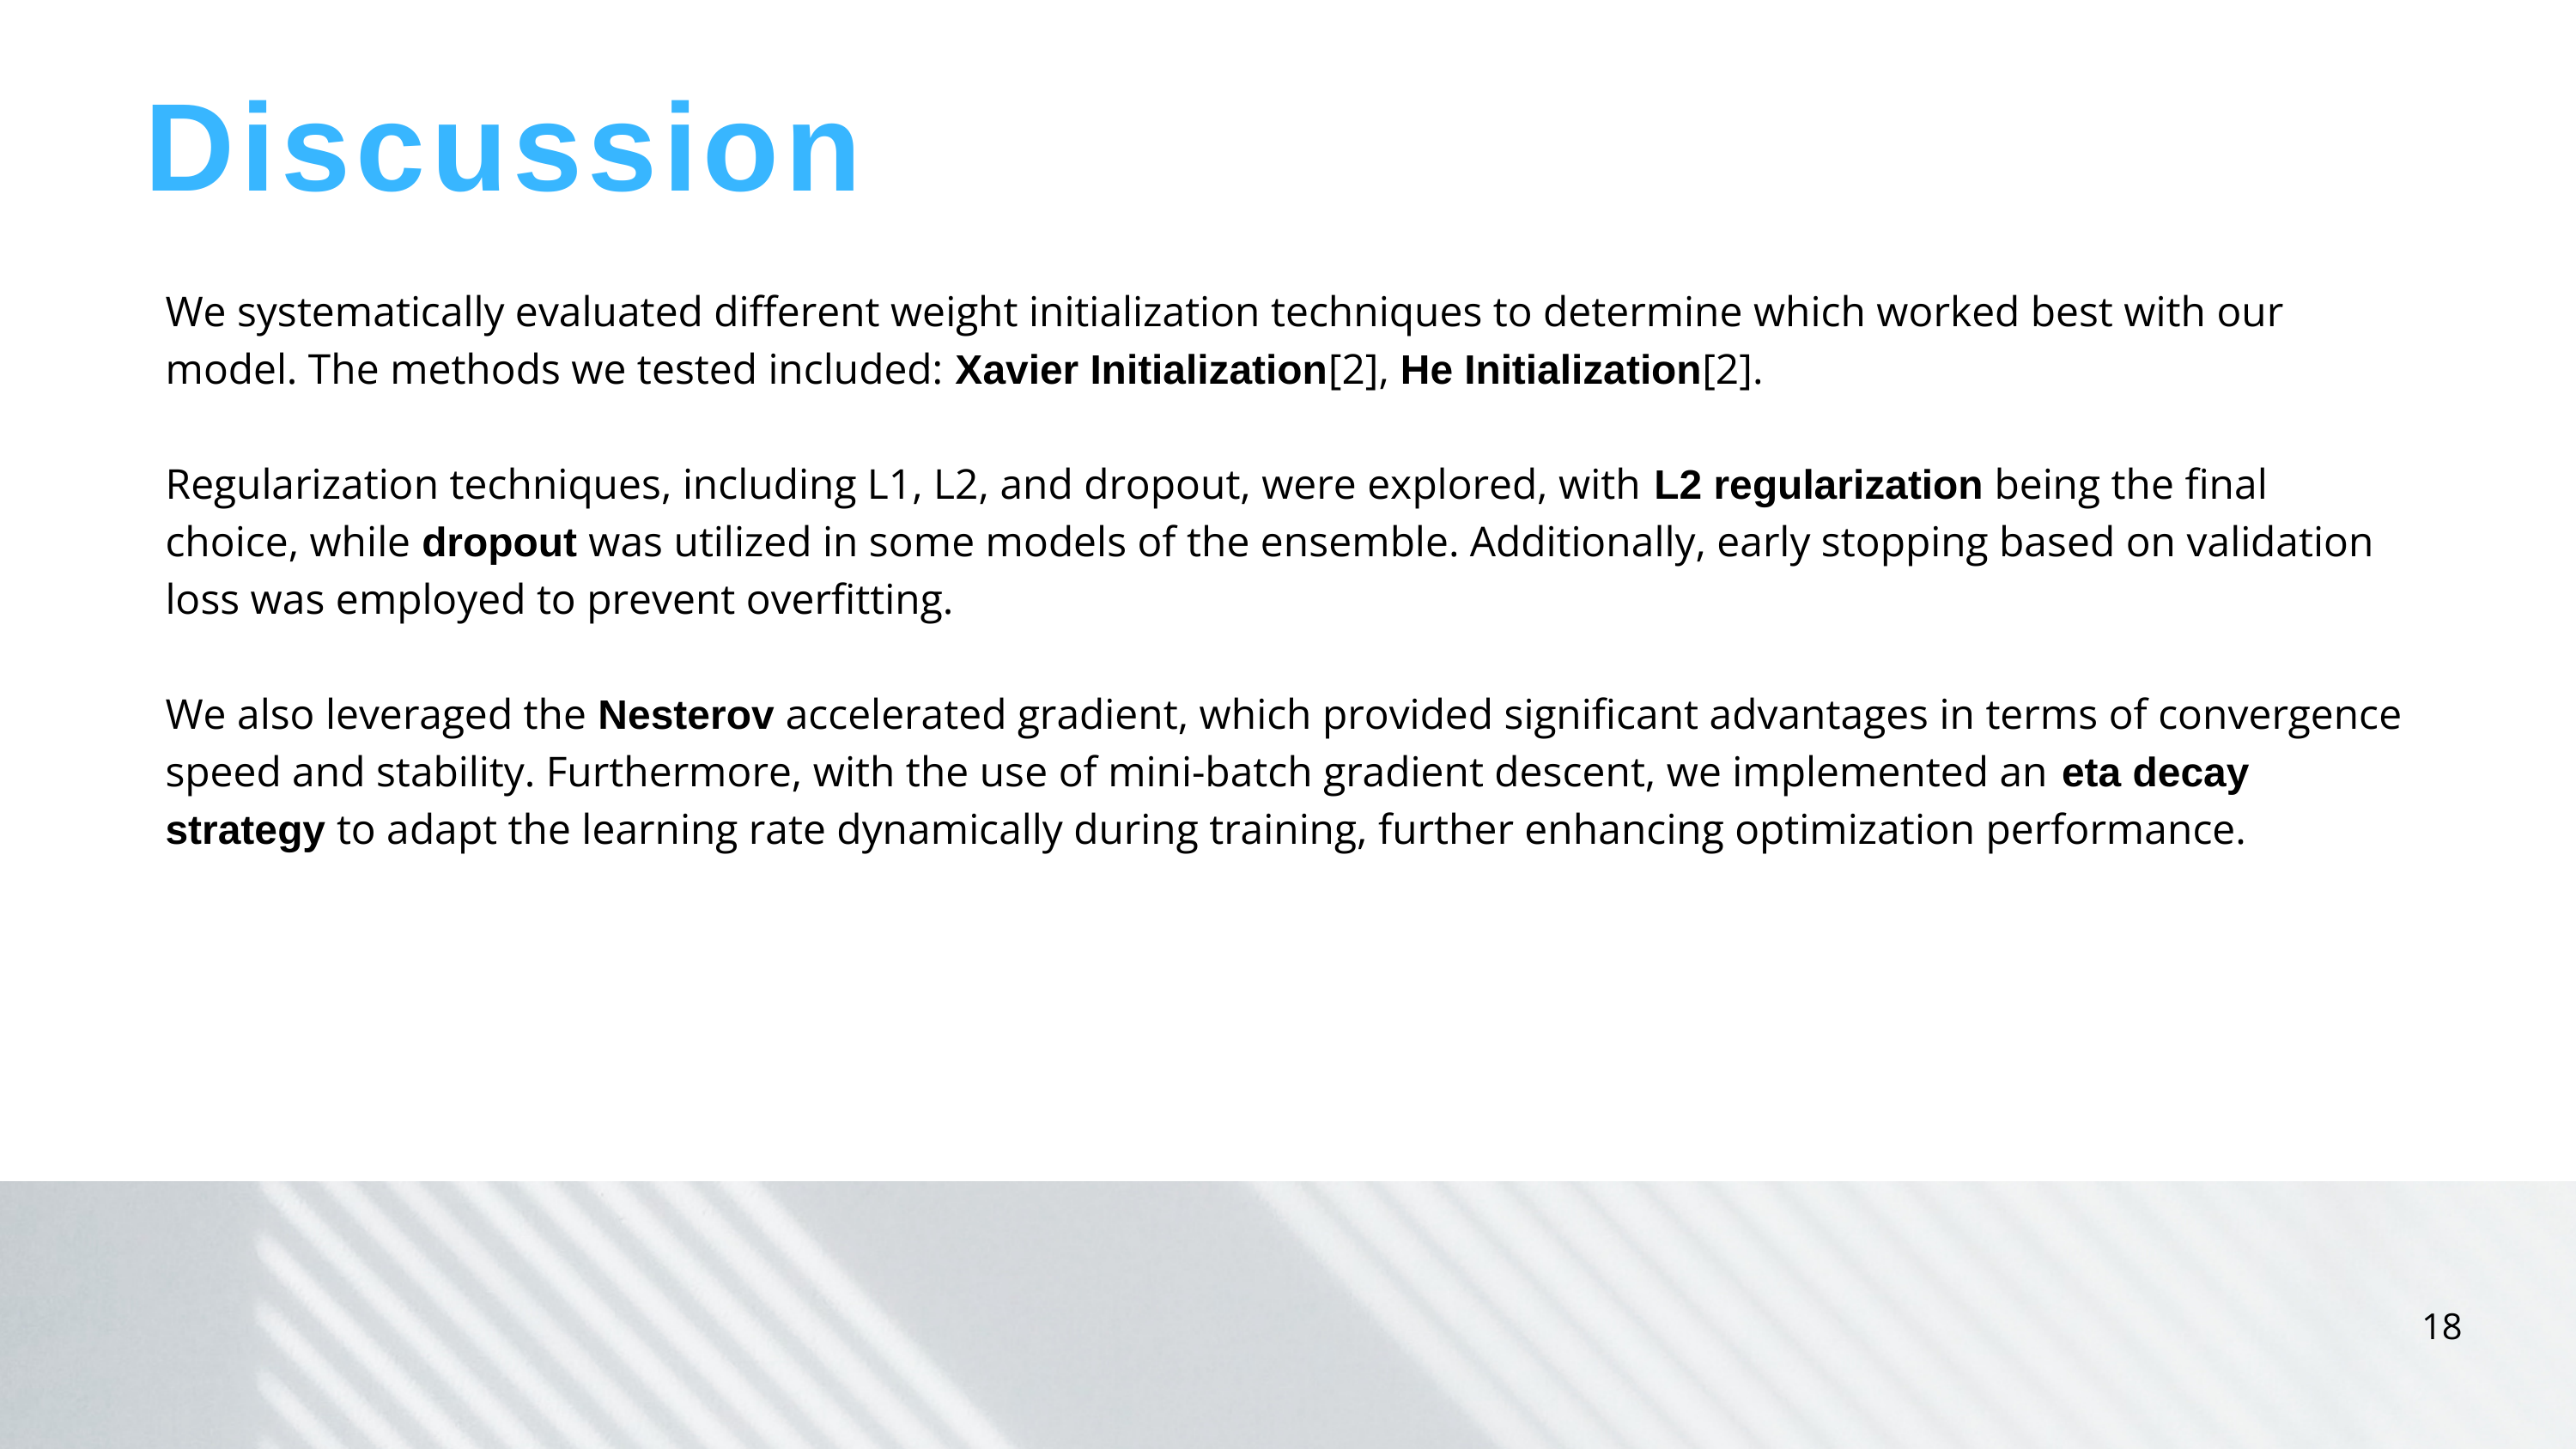

Discussion
We systematically evaluated different weight initialization techniques to determine which worked best with our model. The methods we tested included: Xavier Initialization[2], He Initialization[2].

Regularization techniques, including L1, L2, and dropout, were explored, with L2 regularization being the final choice, while dropout was utilized in some models of the ensemble. Additionally, early stopping based on validation loss was employed to prevent overfitting.

We also leveraged the Nesterov accelerated gradient, which provided significant advantages in terms of convergence speed and stability. Furthermore, with the use of mini-batch gradient descent, we implemented an eta decay strategy to adapt the learning rate dynamically during training, further enhancing optimization performance.

18